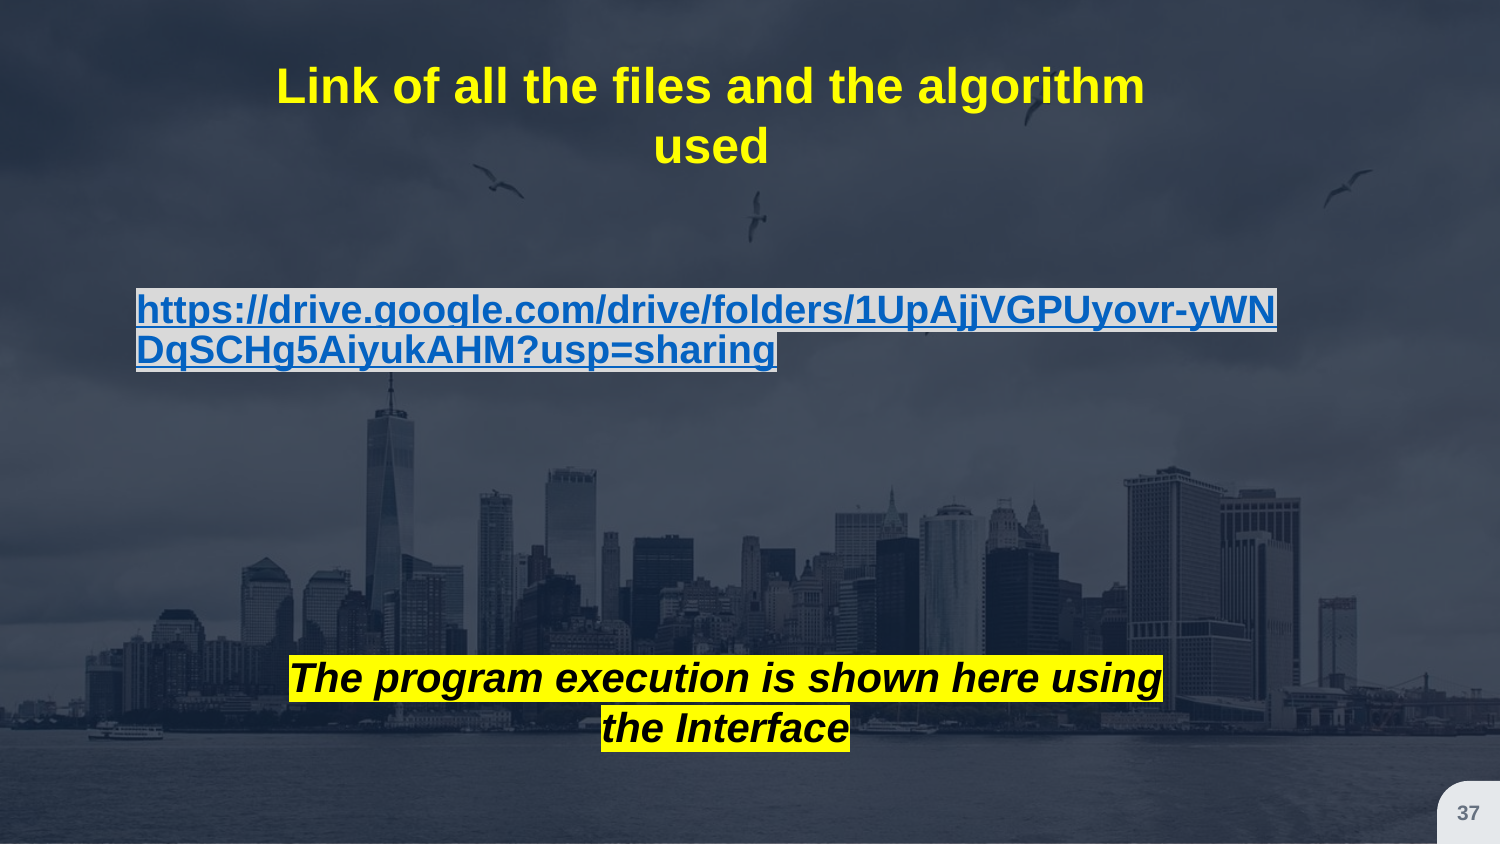

Link of all the files and the algorithm used
https://drive.google.com/drive/folders/1UpAjjVGPUyovr-yWNDqSCHg5AiyukAHM?usp=sharing
The program execution is shown here using the Interface
37